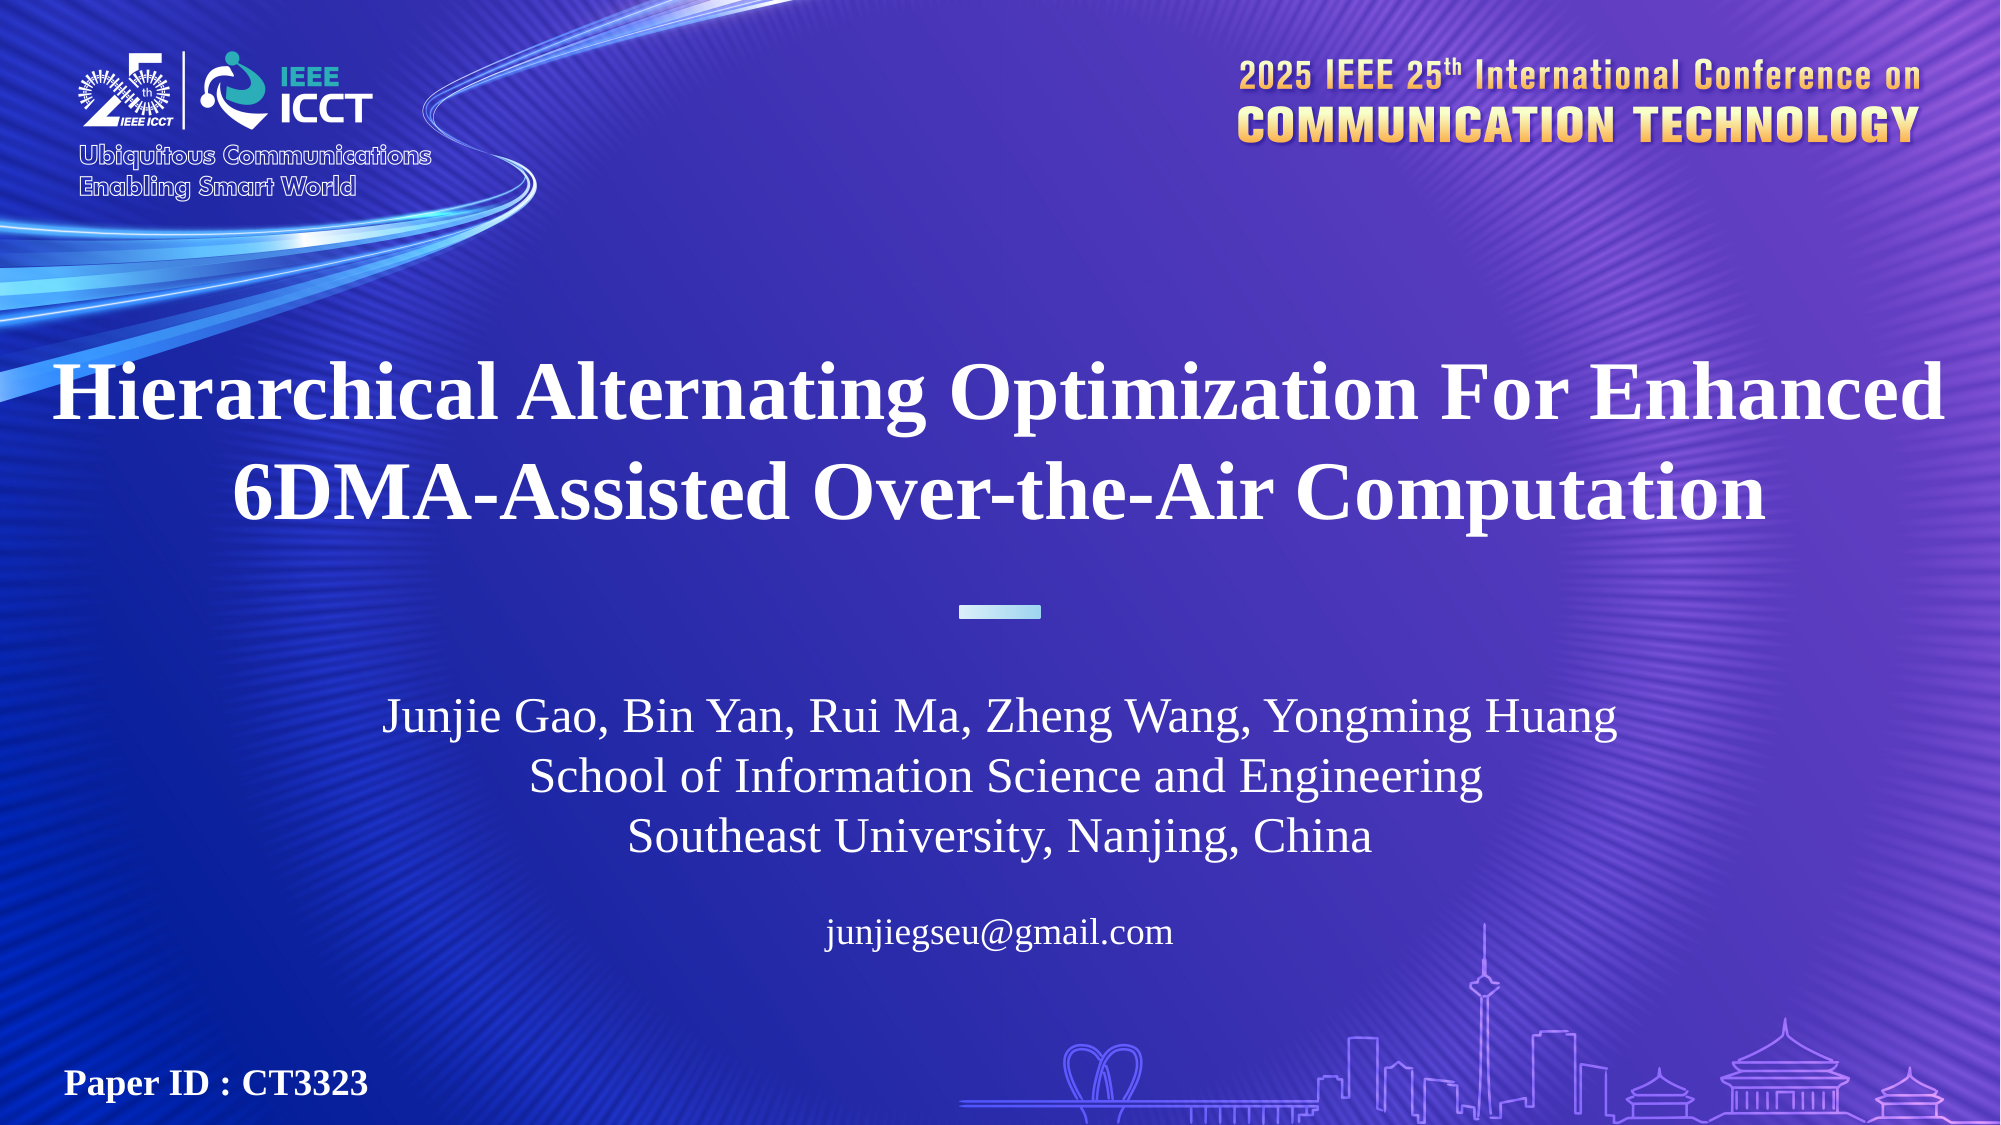

Hierarchical Alternating Optimization For Enhanced 6DMA-Assisted Over-the-Air Computation

Junjie Gao, Bin Yan, Rui Ma, Zheng Wang, Yongming Huang
 School of Information Science and Engineering
Southeast University, Nanjing, China
junjiegseu@gmail.com
Paper ID : CT3323